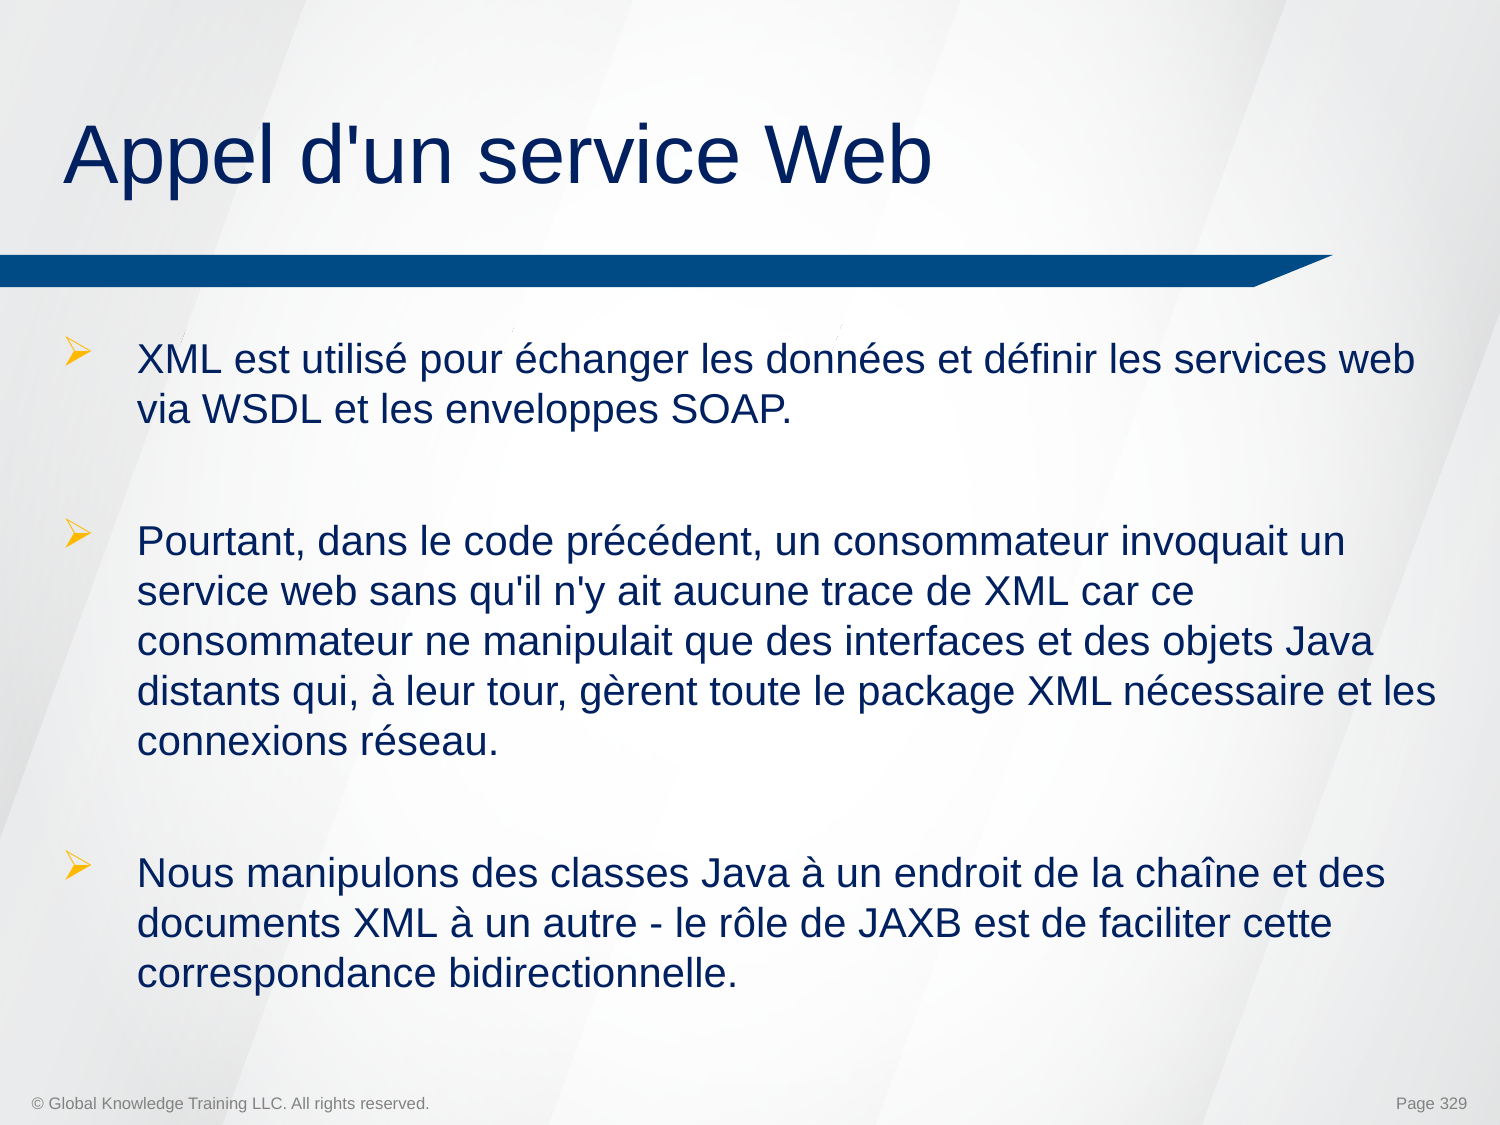

# Appel d'un service Web
XML est utilisé pour échanger les données et définir les services web via WSDL et les enveloppes SOAP.

Pourtant, dans le code précédent, un consommateur invoquait un service web sans qu'il n'y ait aucune trace de XML car ce consommateur ne manipulait que des interfaces et des objets Java distants qui, à leur tour, gèrent toute le package XML nécessaire et les connexions réseau.

Nous manipulons des classes Java à un endroit de la chaîne et des documents XML à un autre - le rôle de JAXB est de faciliter cette correspondance bidirectionnelle.